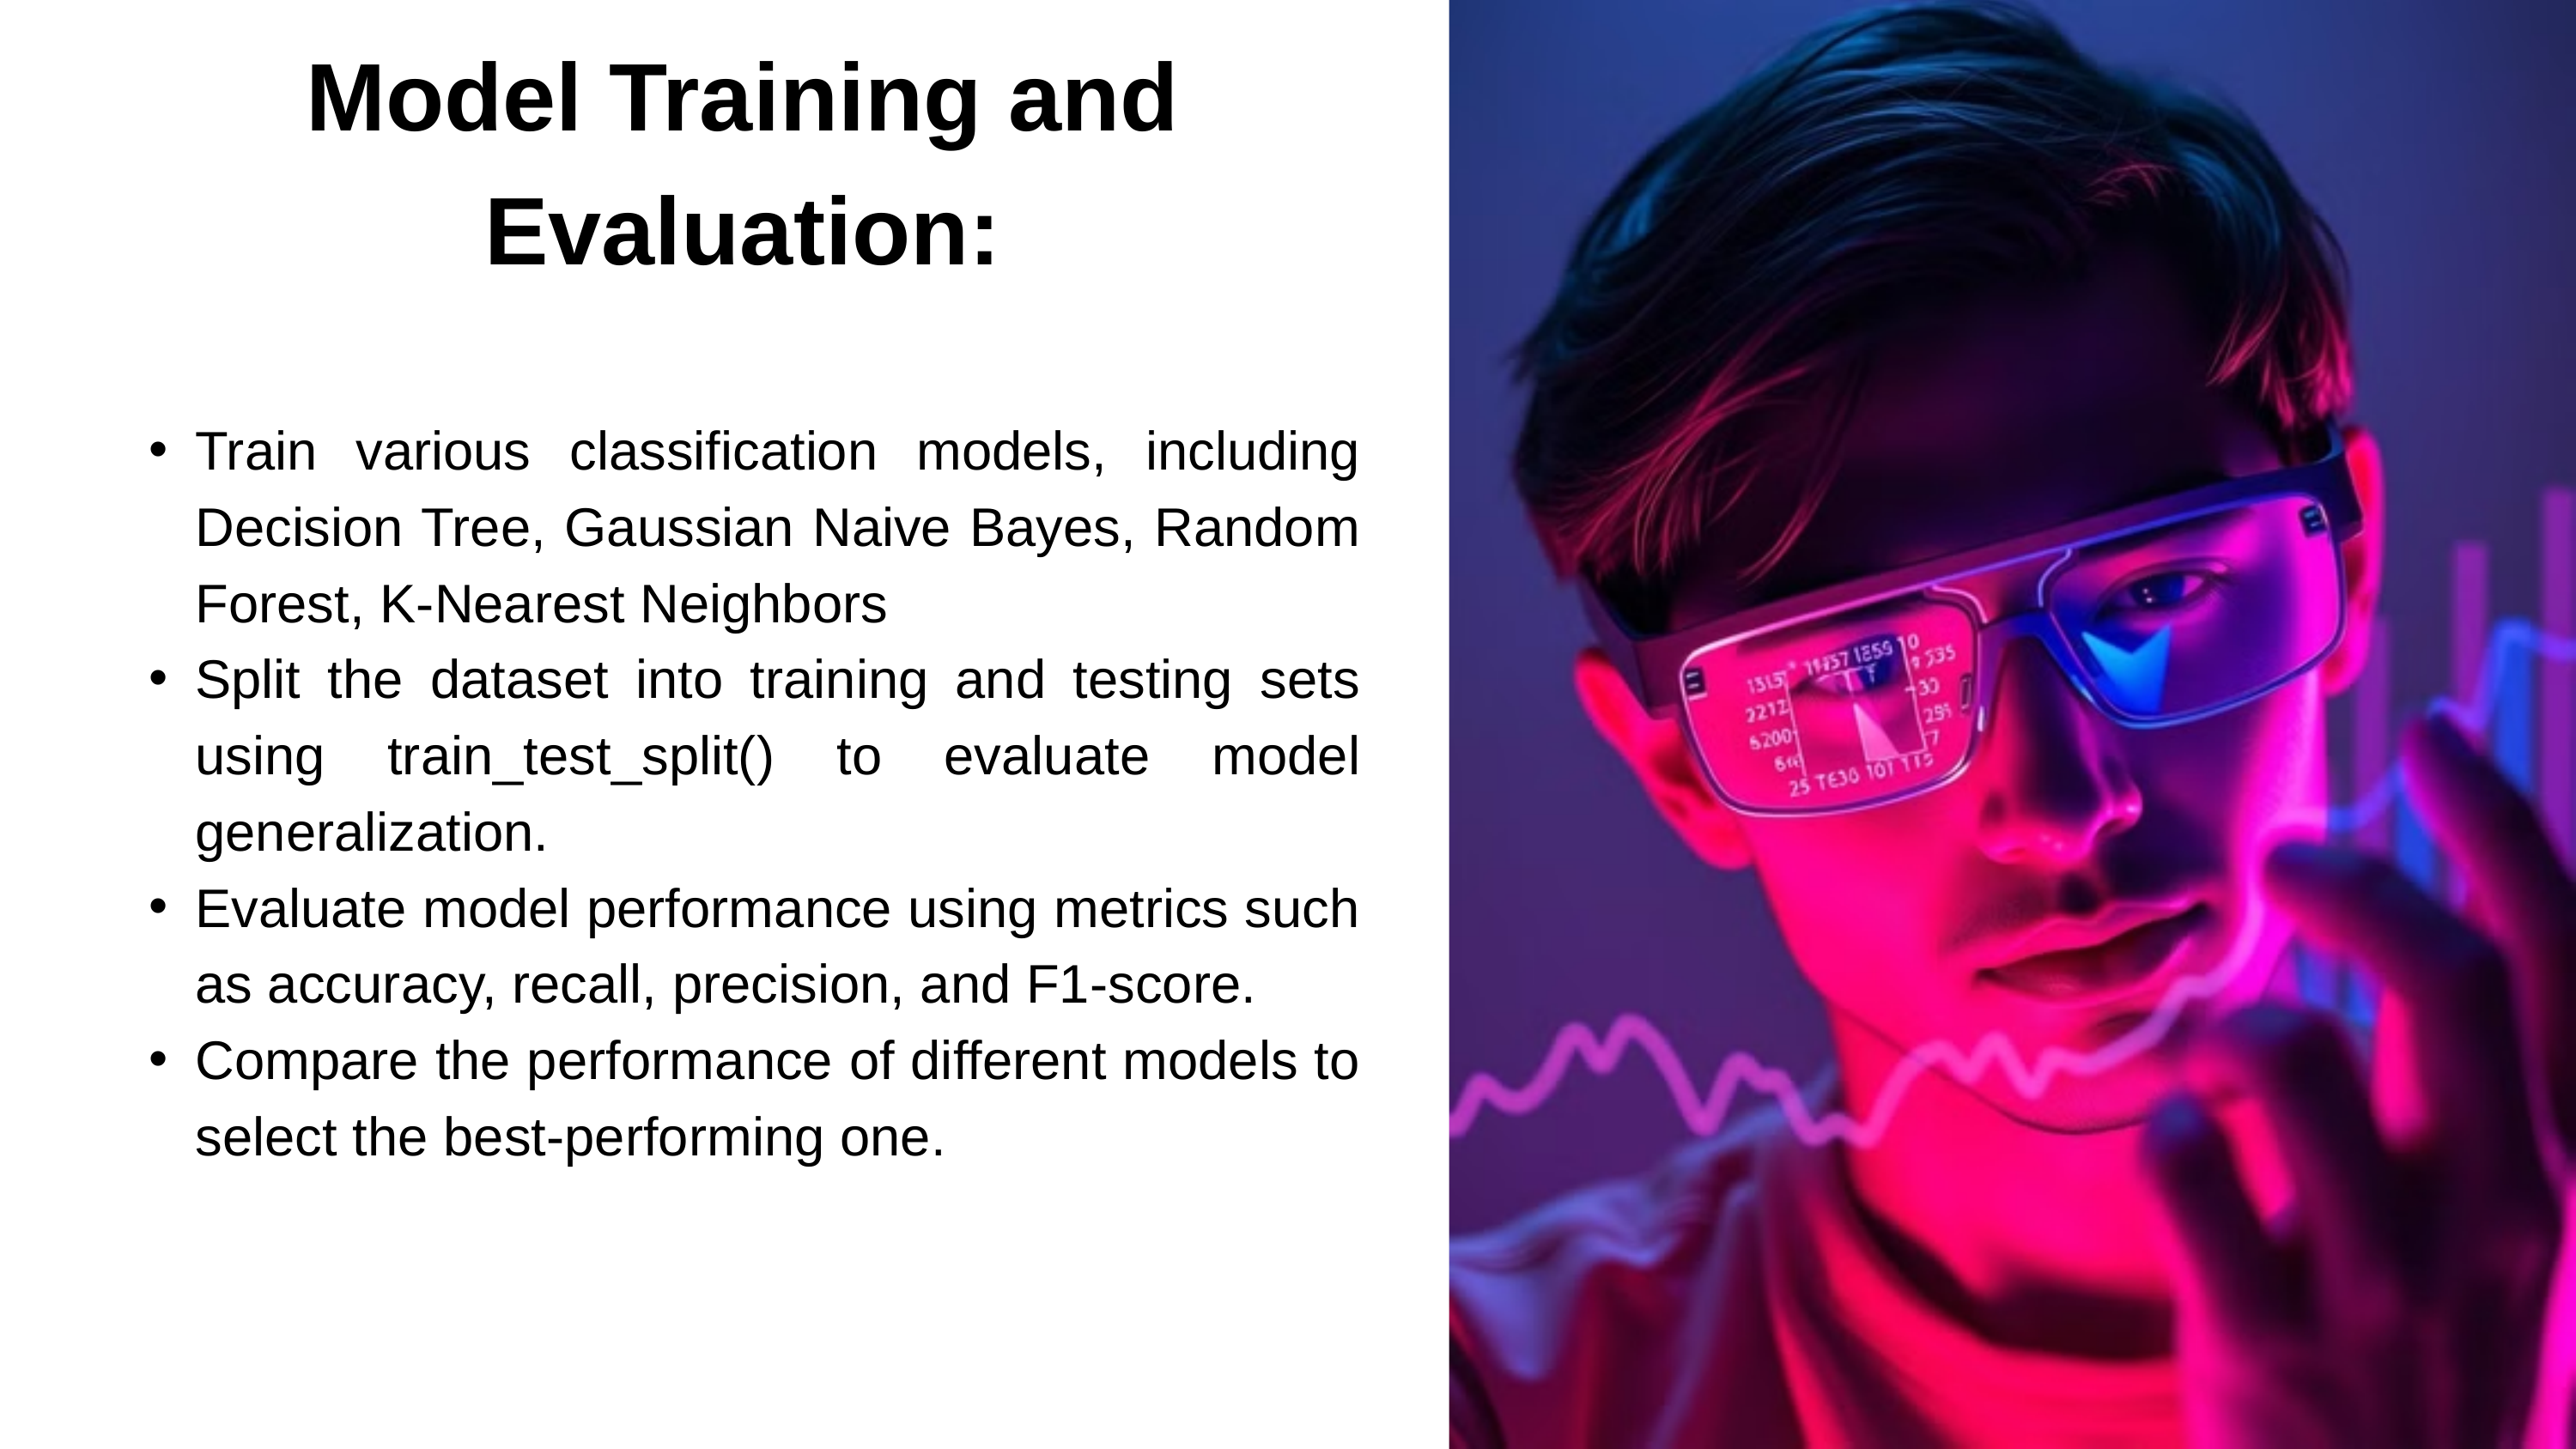

Model Training and Evaluation:

Train various classification models, including Decision Tree, Gaussian Naive Bayes, Random Forest, K-Nearest Neighbors
Split the dataset into training and testing sets using train_test_split() to evaluate model generalization.
Evaluate model performance using metrics such as accuracy, recall, precision, and F1-score.
Compare the performance of different models to select the best-performing one.